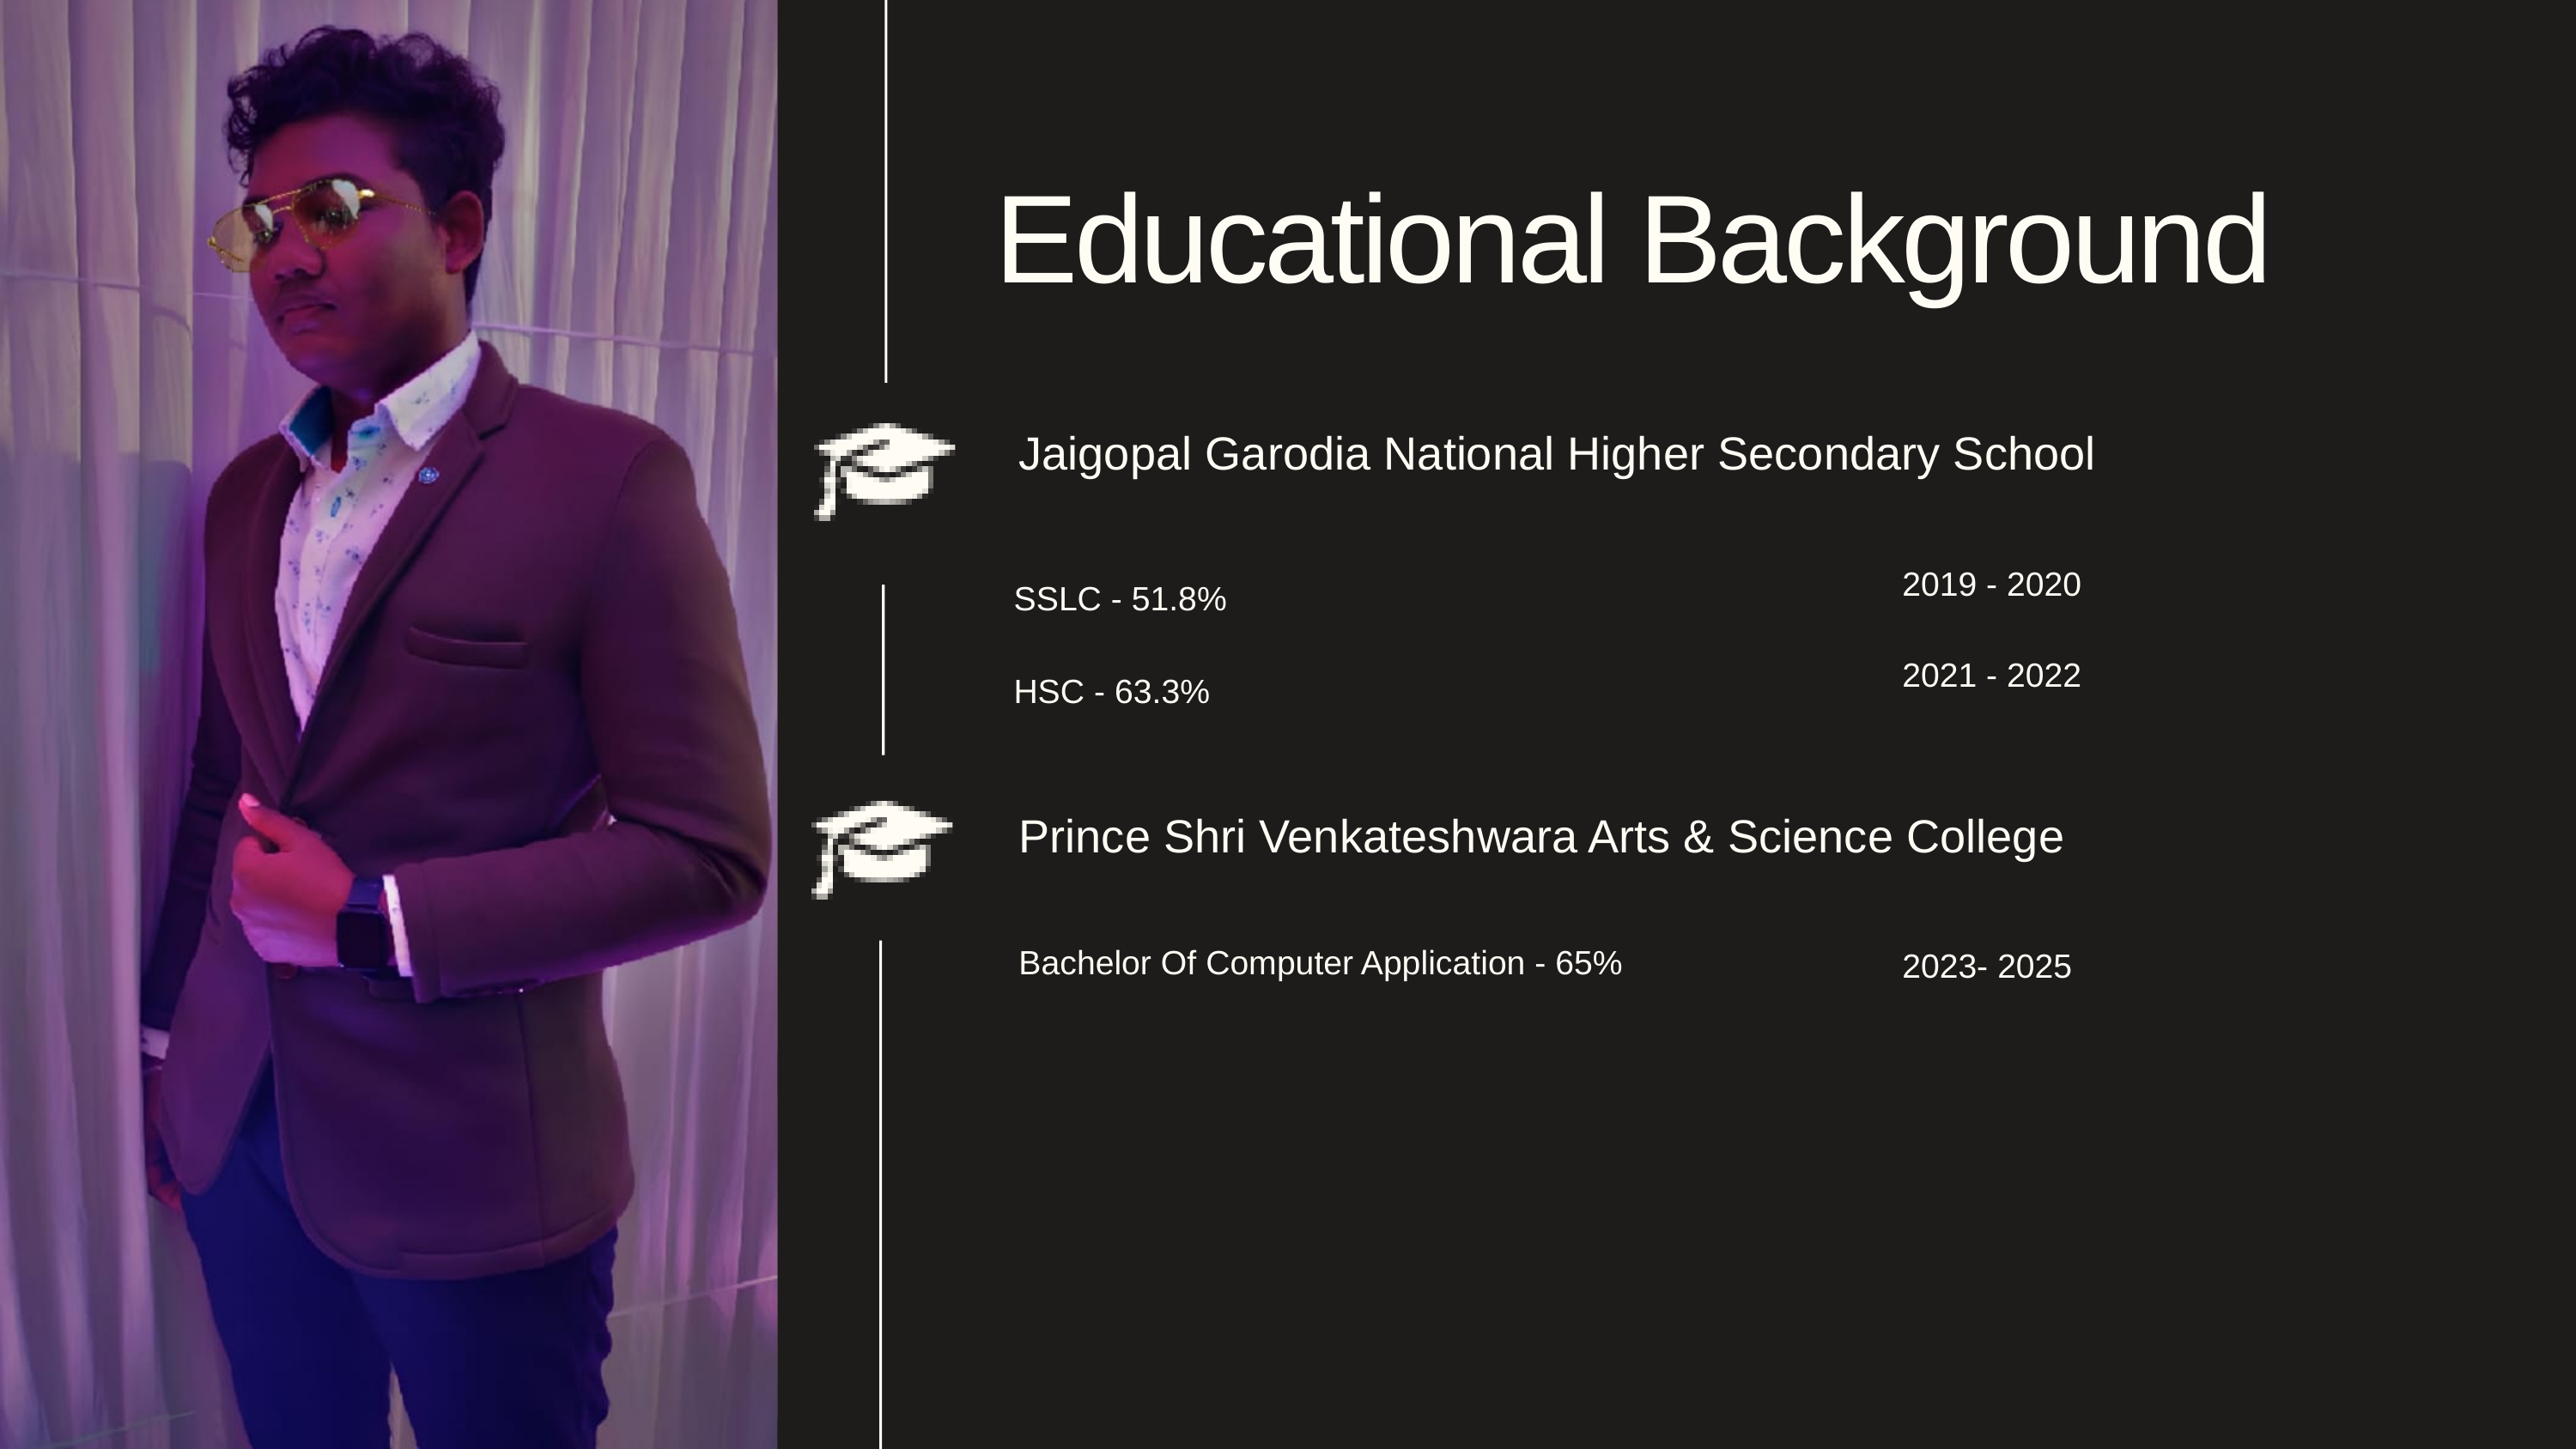

Educational Background
Jaigopal Garodia National Higher Secondary School

2019 - 2020
SSLC - 51.8%

HSC - 63.3%

2021 - 2022
Prince Shri Venkateshwara Arts & Science College

Bachelor Of Computer Application - 65%
2023- 2025